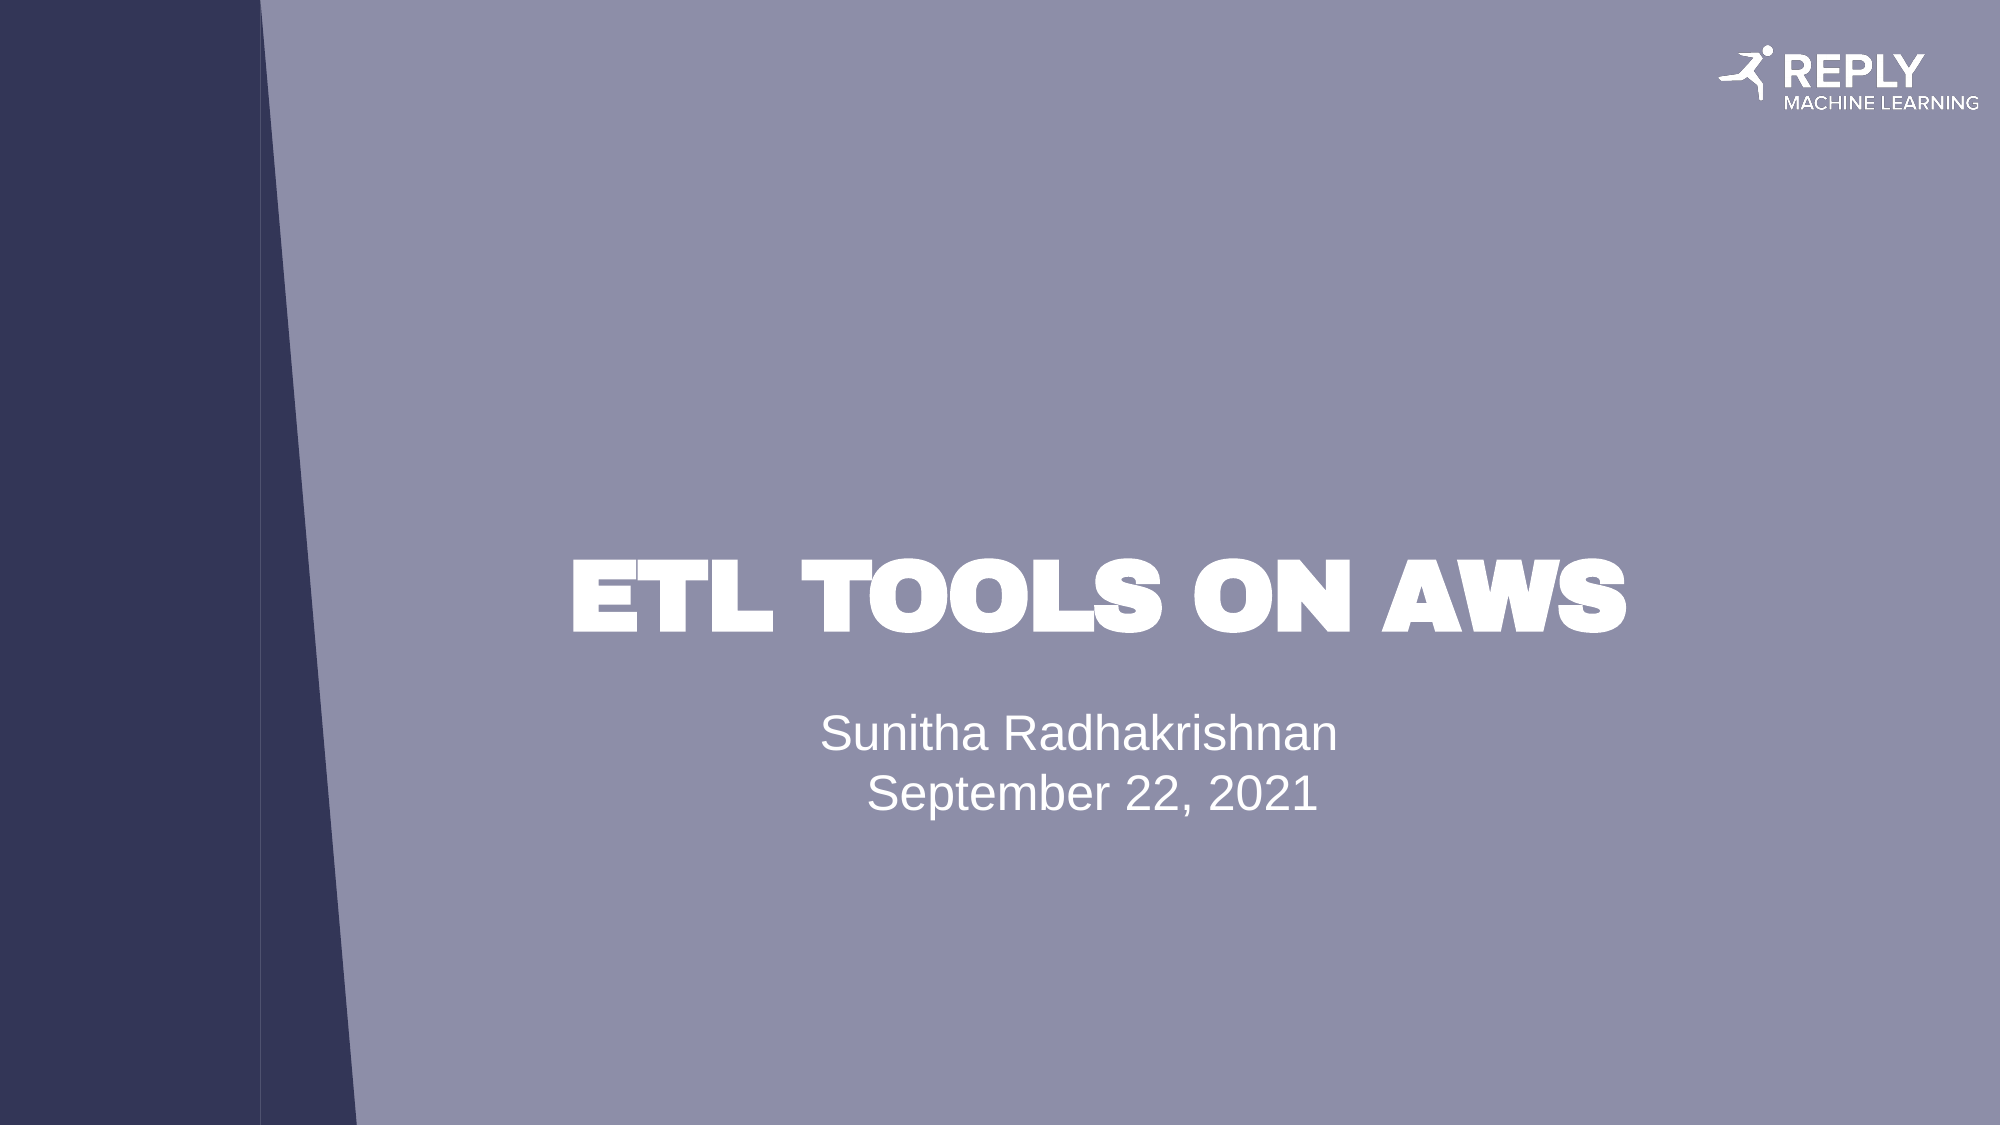

# ETL Tools on AWS
Sunitha Radhakrishnan
September 22, 2021